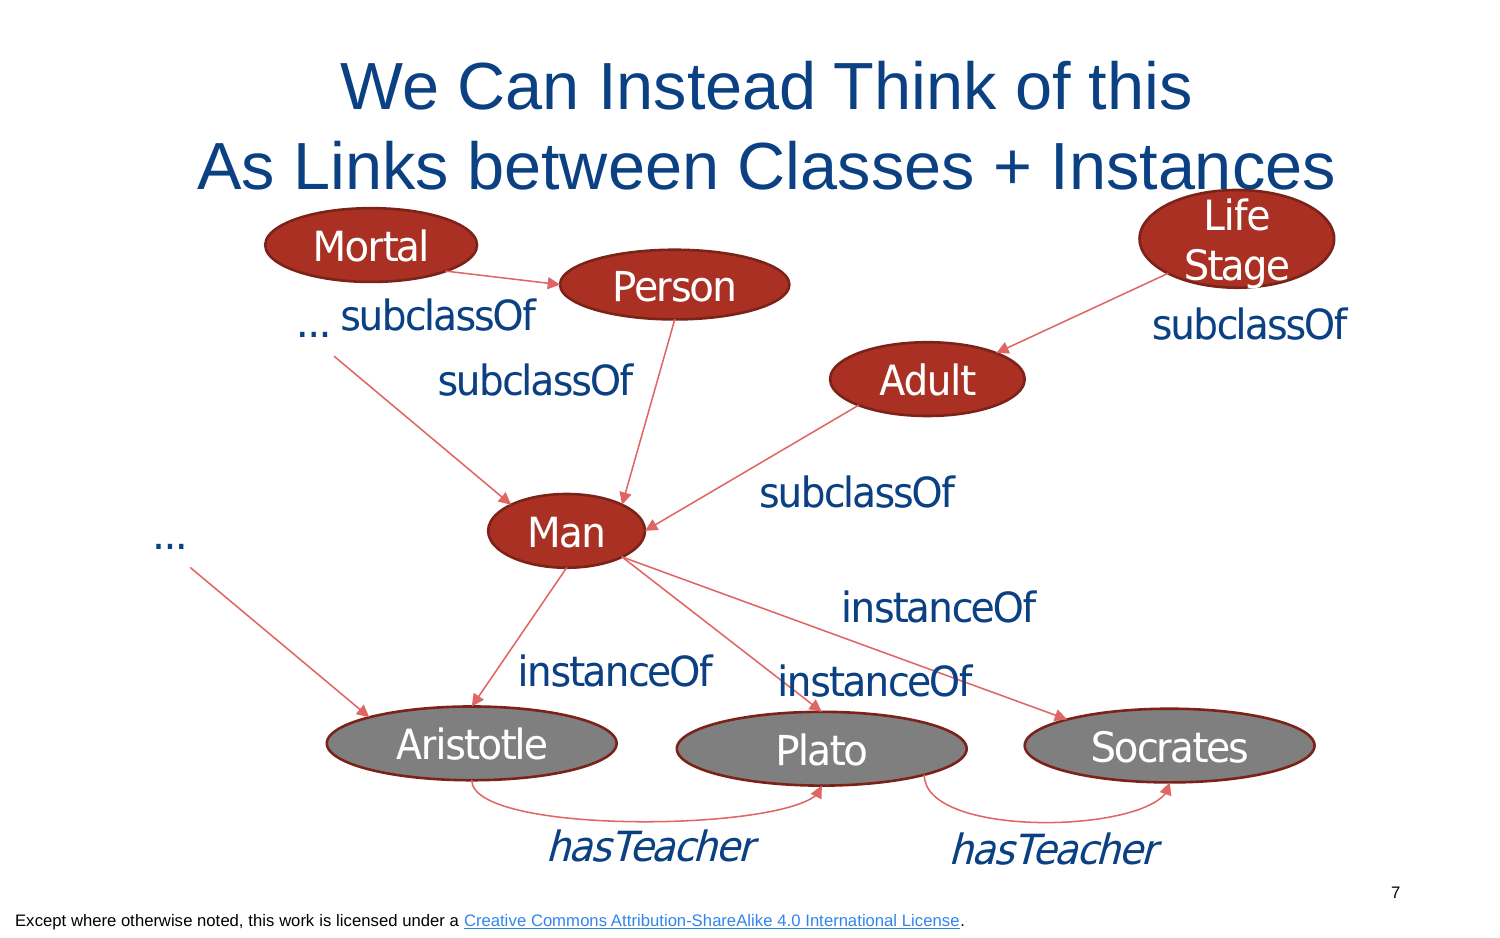

# We Can Instead Think of this As Links between Classes + Instances
Life Stage
Mortal
Person
subclassOf
…
subclassOf
Adult
subclassOf
subclassOf
Man
…
instanceOf
instanceOf
instanceOf
Aristotle
Socrates
Plato
hasTeacher
hasTeacher
7